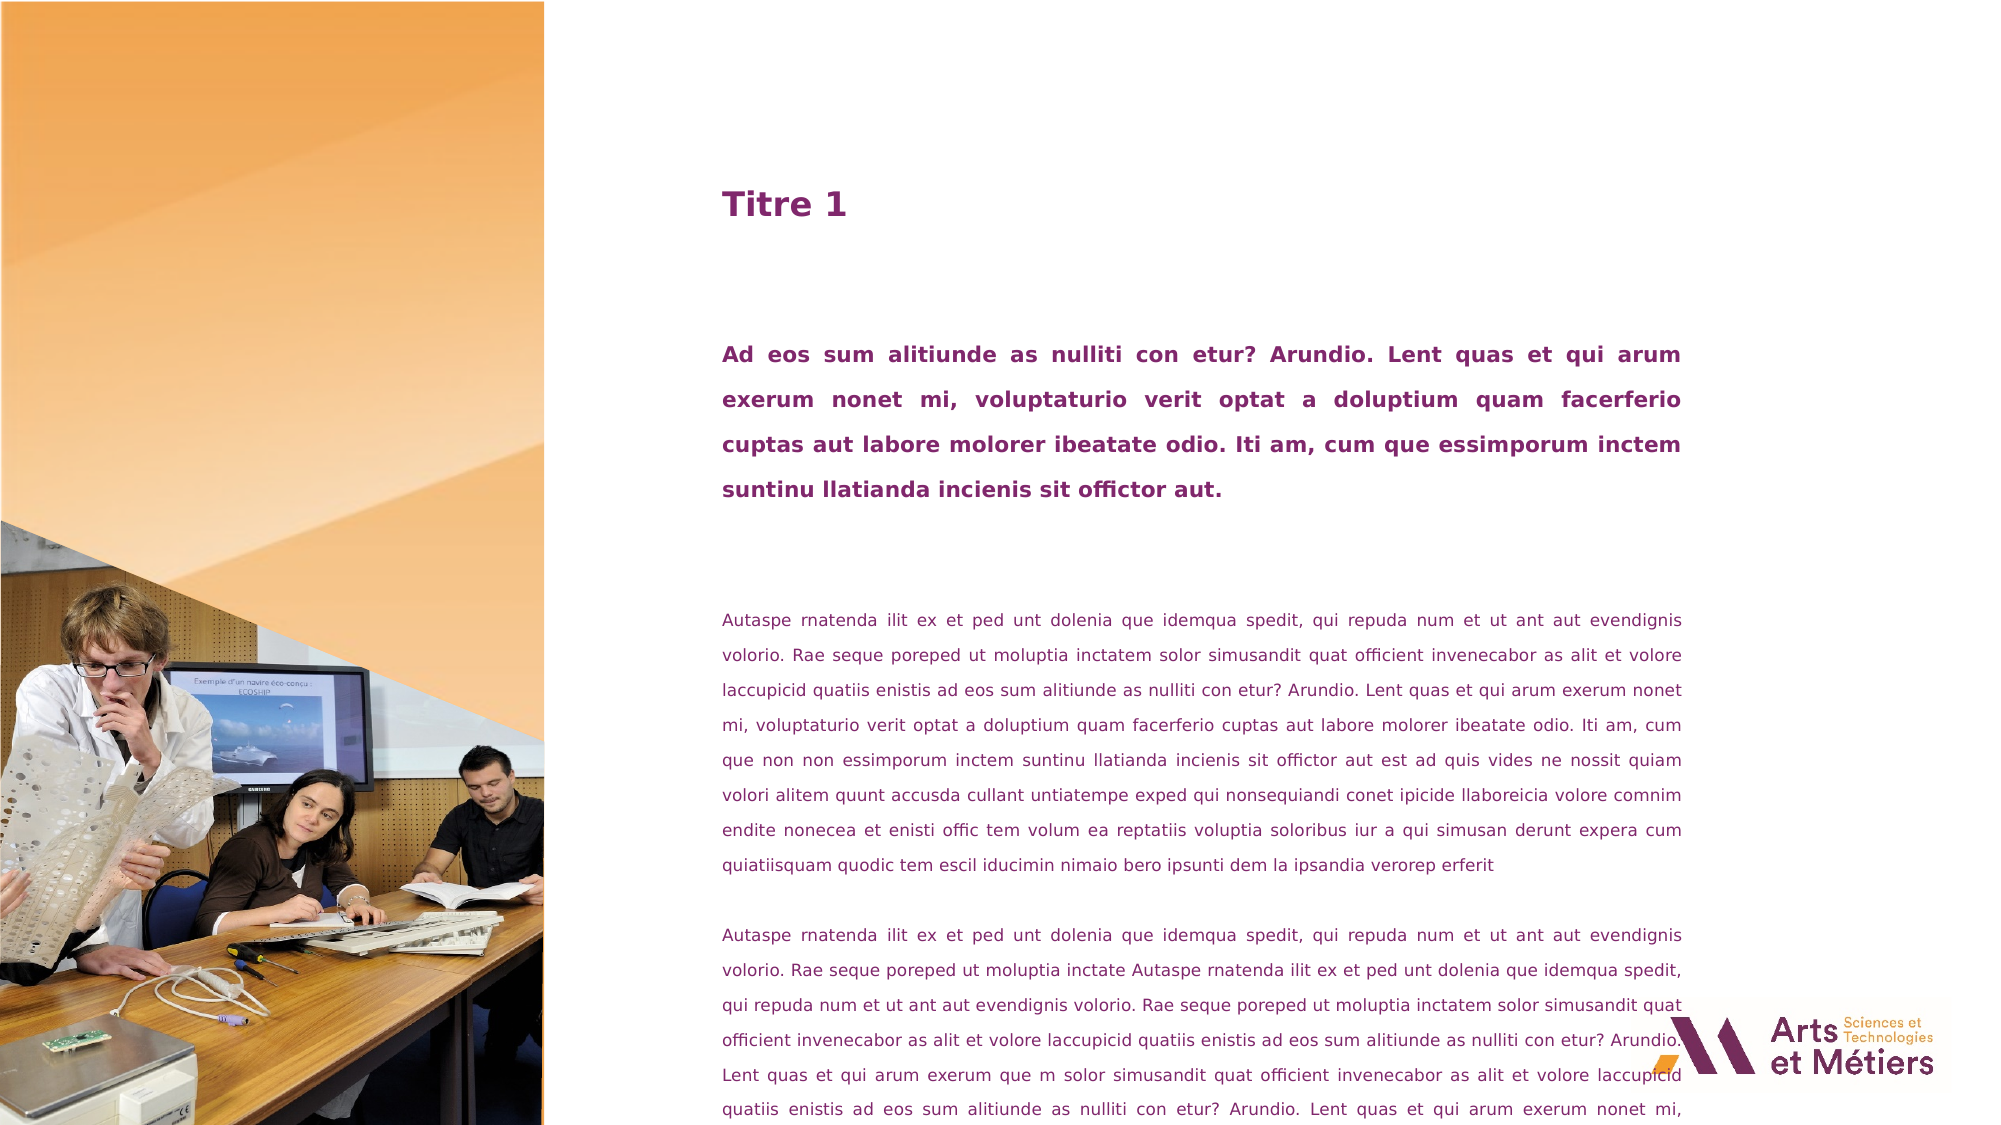

Titre 1

Ad eos sum alitiunde as nulliti con etur? Arundio. Lent quas et qui arum exerum nonet mi, voluptaturio verit optat a doluptium quam facerferio cuptas aut labore molorer ibeatate odio. Iti am, cum que essimporum inctem suntinu llatianda incienis sit offictor aut.

Autaspe rnatenda ilit ex et ped unt dolenia que idemqua spedit, qui repuda num et ut ant aut evendignis volorio. Rae seque poreped ut moluptia inctatem solor simusandit quat officient invenecabor as alit et volore laccupicid quatiis enistis ad eos sum alitiunde as nulliti con etur? Arundio. Lent quas et qui arum exerum nonet mi, voluptaturio verit optat a doluptium quam facerferio cuptas aut labore molorer ibeatate odio. Iti am, cum que non non essimporum inctem suntinu llatianda incienis sit offictor aut est ad quis vides ne nossit quiam volori alitem quunt accusda cullant untiatempe exped qui nonsequiandi conet ipicide llaboreicia volore comnim endite nonecea et enisti offic tem volum ea reptatiis voluptia soloribus iur a qui simusan derunt expera cum quiatiisquam quodic tem escil iducimin nimaio bero ipsunti dem la ipsandia verorep erferit

Autaspe rnatenda ilit ex et ped unt dolenia que idemqua spedit, qui repuda num et ut ant aut evendignis volorio. Rae seque poreped ut moluptia inctate Autaspe rnatenda ilit ex et ped unt dolenia que idemqua spedit, qui repuda num et ut ant aut evendignis volorio. Rae seque poreped ut moluptia inctatem solor simusandit quat officient invenecabor as alit et volore laccupicid quatiis enistis ad eos sum alitiunde as nulliti con etur? Arundio. Lent quas et qui arum exerum que m solor simusandit quat officient invenecabor as alit et volore laccupicid quatiis enistis ad eos sum alitiunde as nulliti con etur? Arundio. Lent quas et qui arum exerum nonet mi, voluptaturio verit optat a doluptium quam facerferio cuptas aut labore molorer ibeatate odio. Iti am, cum que